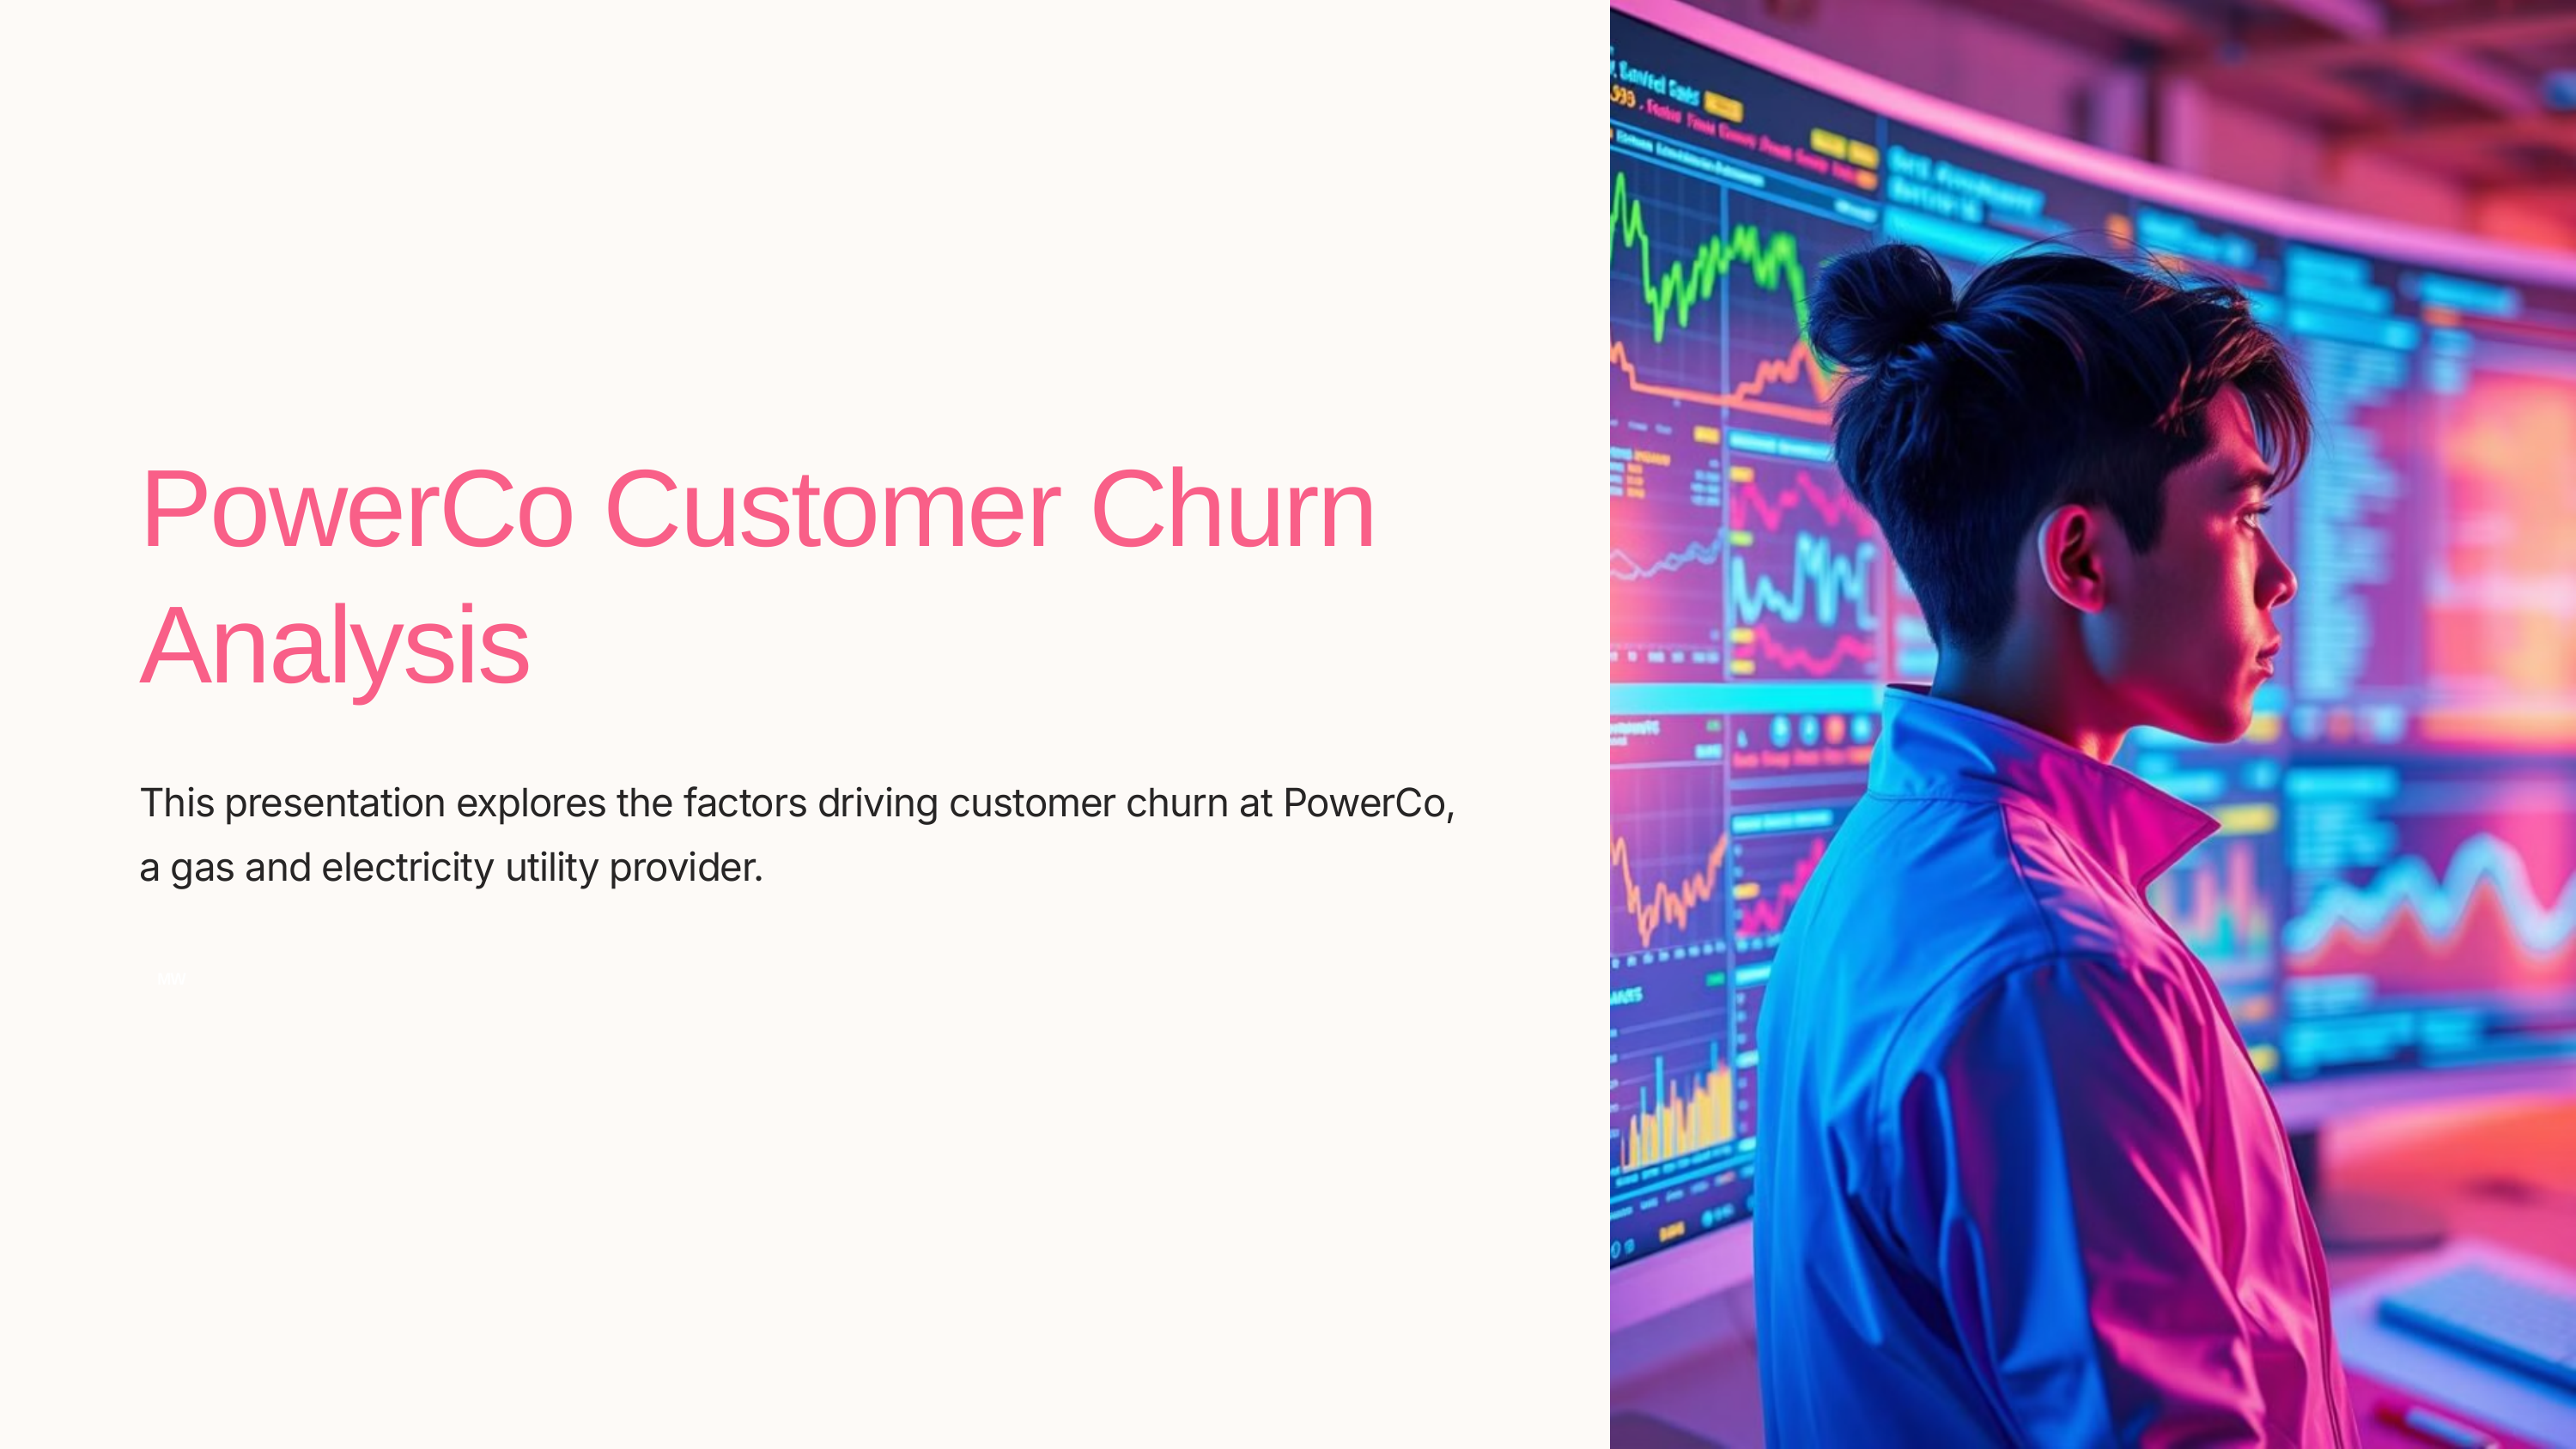

PowerCo Customer Churn Analysis

This presentation explores the factors driving customer churn at PowerCo, a gas and electricity utility provider.

MW